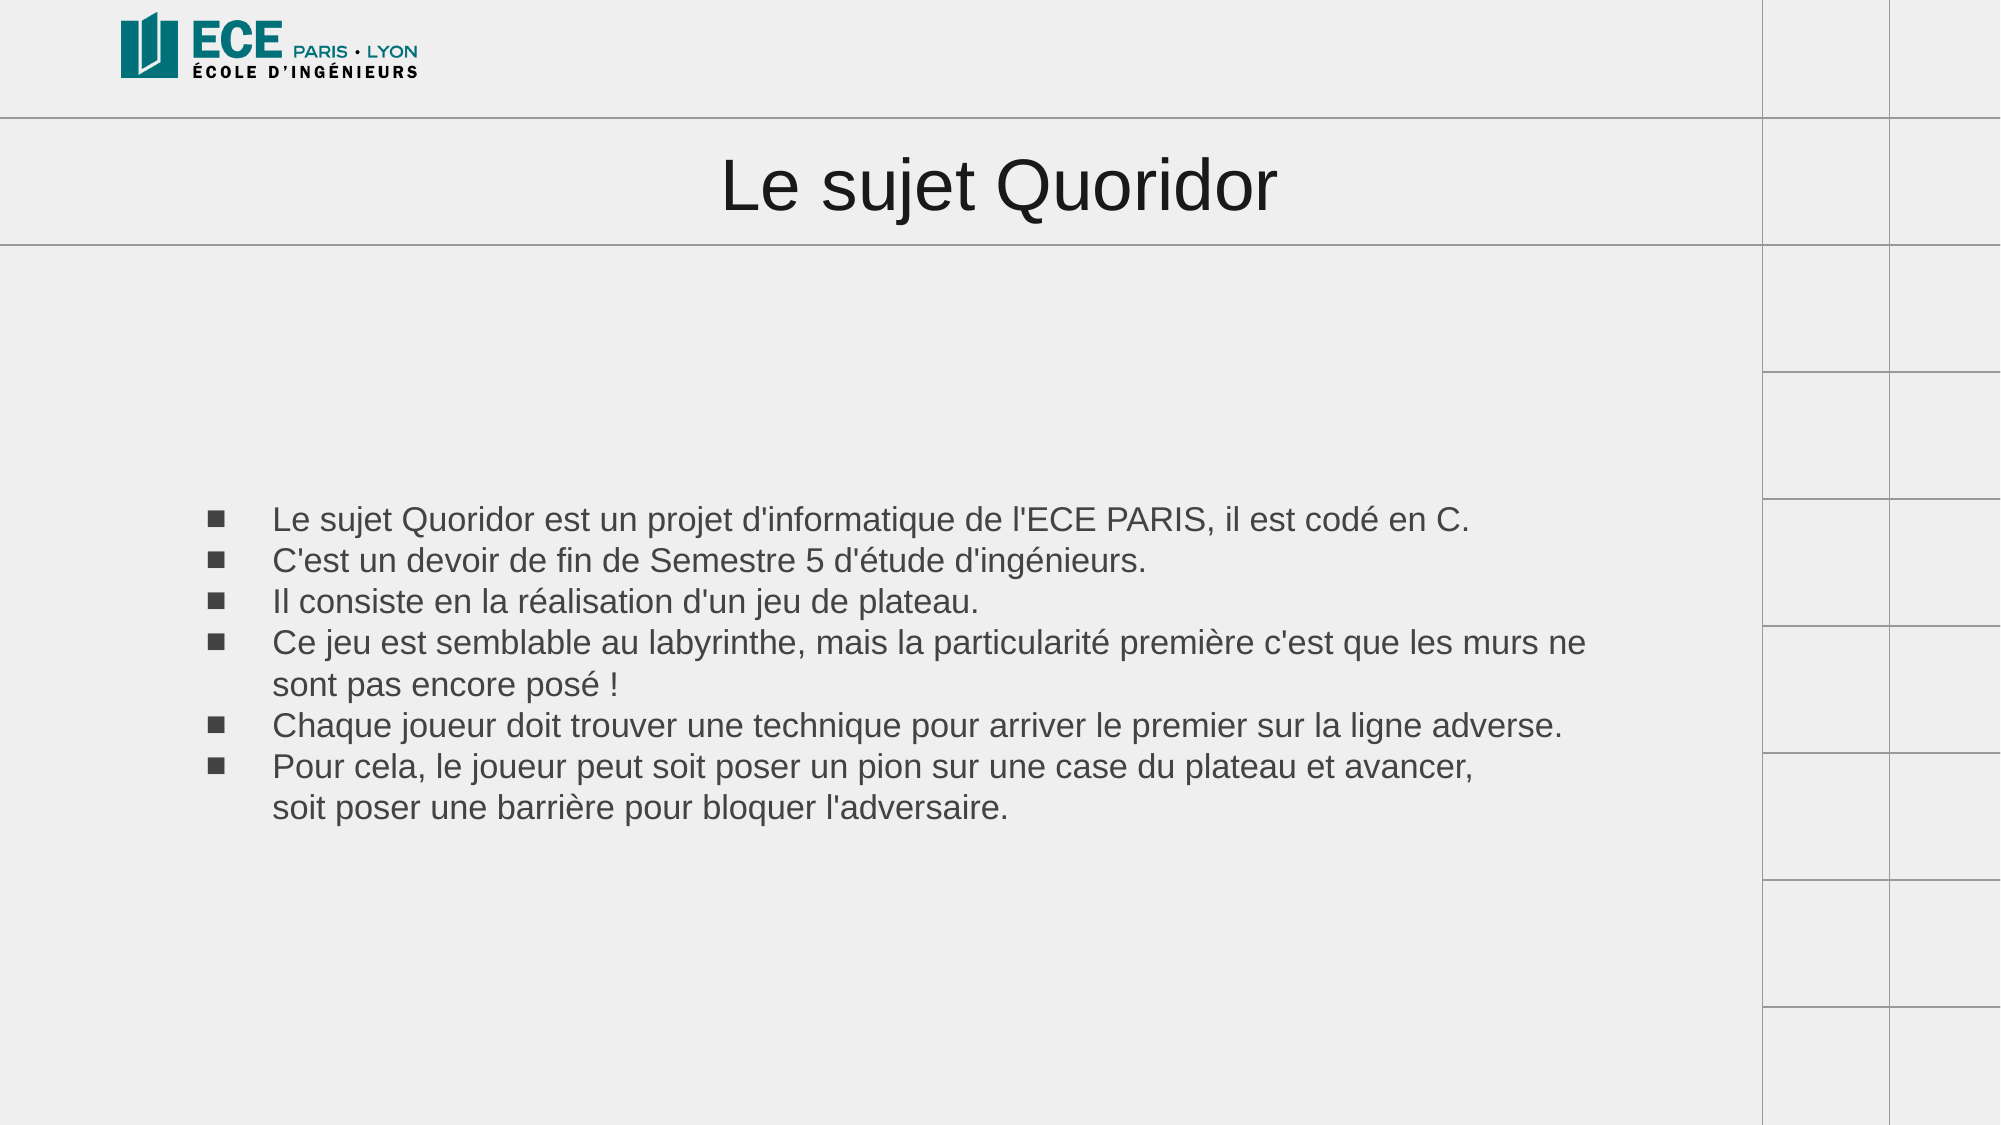

# Le sujet Quoridor
Le sujet Quoridor est un projet d'informatique de l'ECE PARIS, il est codé en C.
C'est un devoir de fin de Semestre 5 d'étude d'ingénieurs.
Il consiste en la réalisation d'un jeu de plateau.
Ce jeu est semblable au labyrinthe, mais la particularité première c'est que les murs ne sont pas encore posé !
Chaque joueur doit trouver une technique pour arriver le premier sur la ligne adverse.
Pour cela, le joueur peut soit poser un pion sur une case du plateau et avancer, soit poser une barrière pour bloquer l'adversaire.